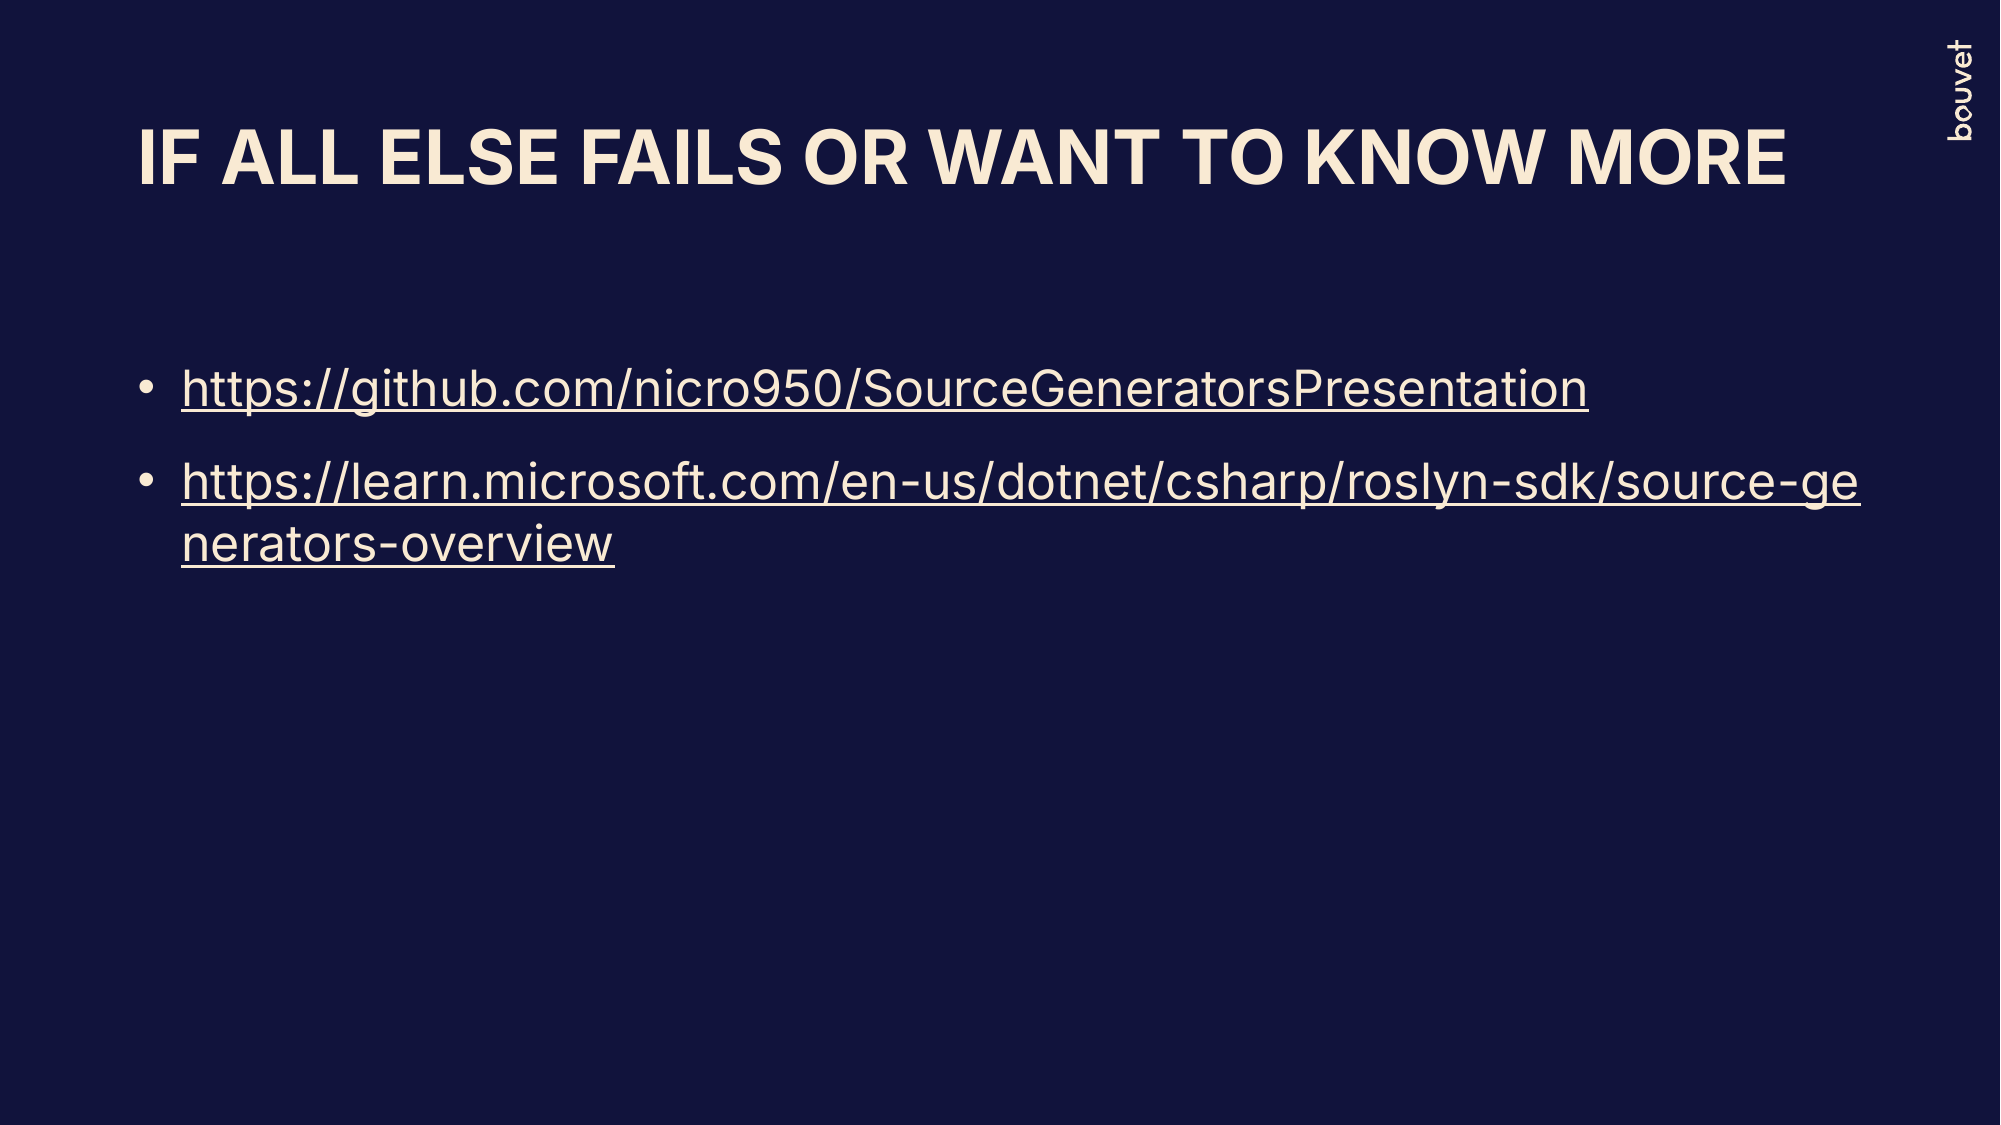

# IF ALL ELSE FAILS OR WANT TO KNOW MORE

https://github.com/nicro950/SourceGeneratorsPresentation
https://learn.microsoft.com/en-us/dotnet/csharp/roslyn-sdk/source-generators-overview